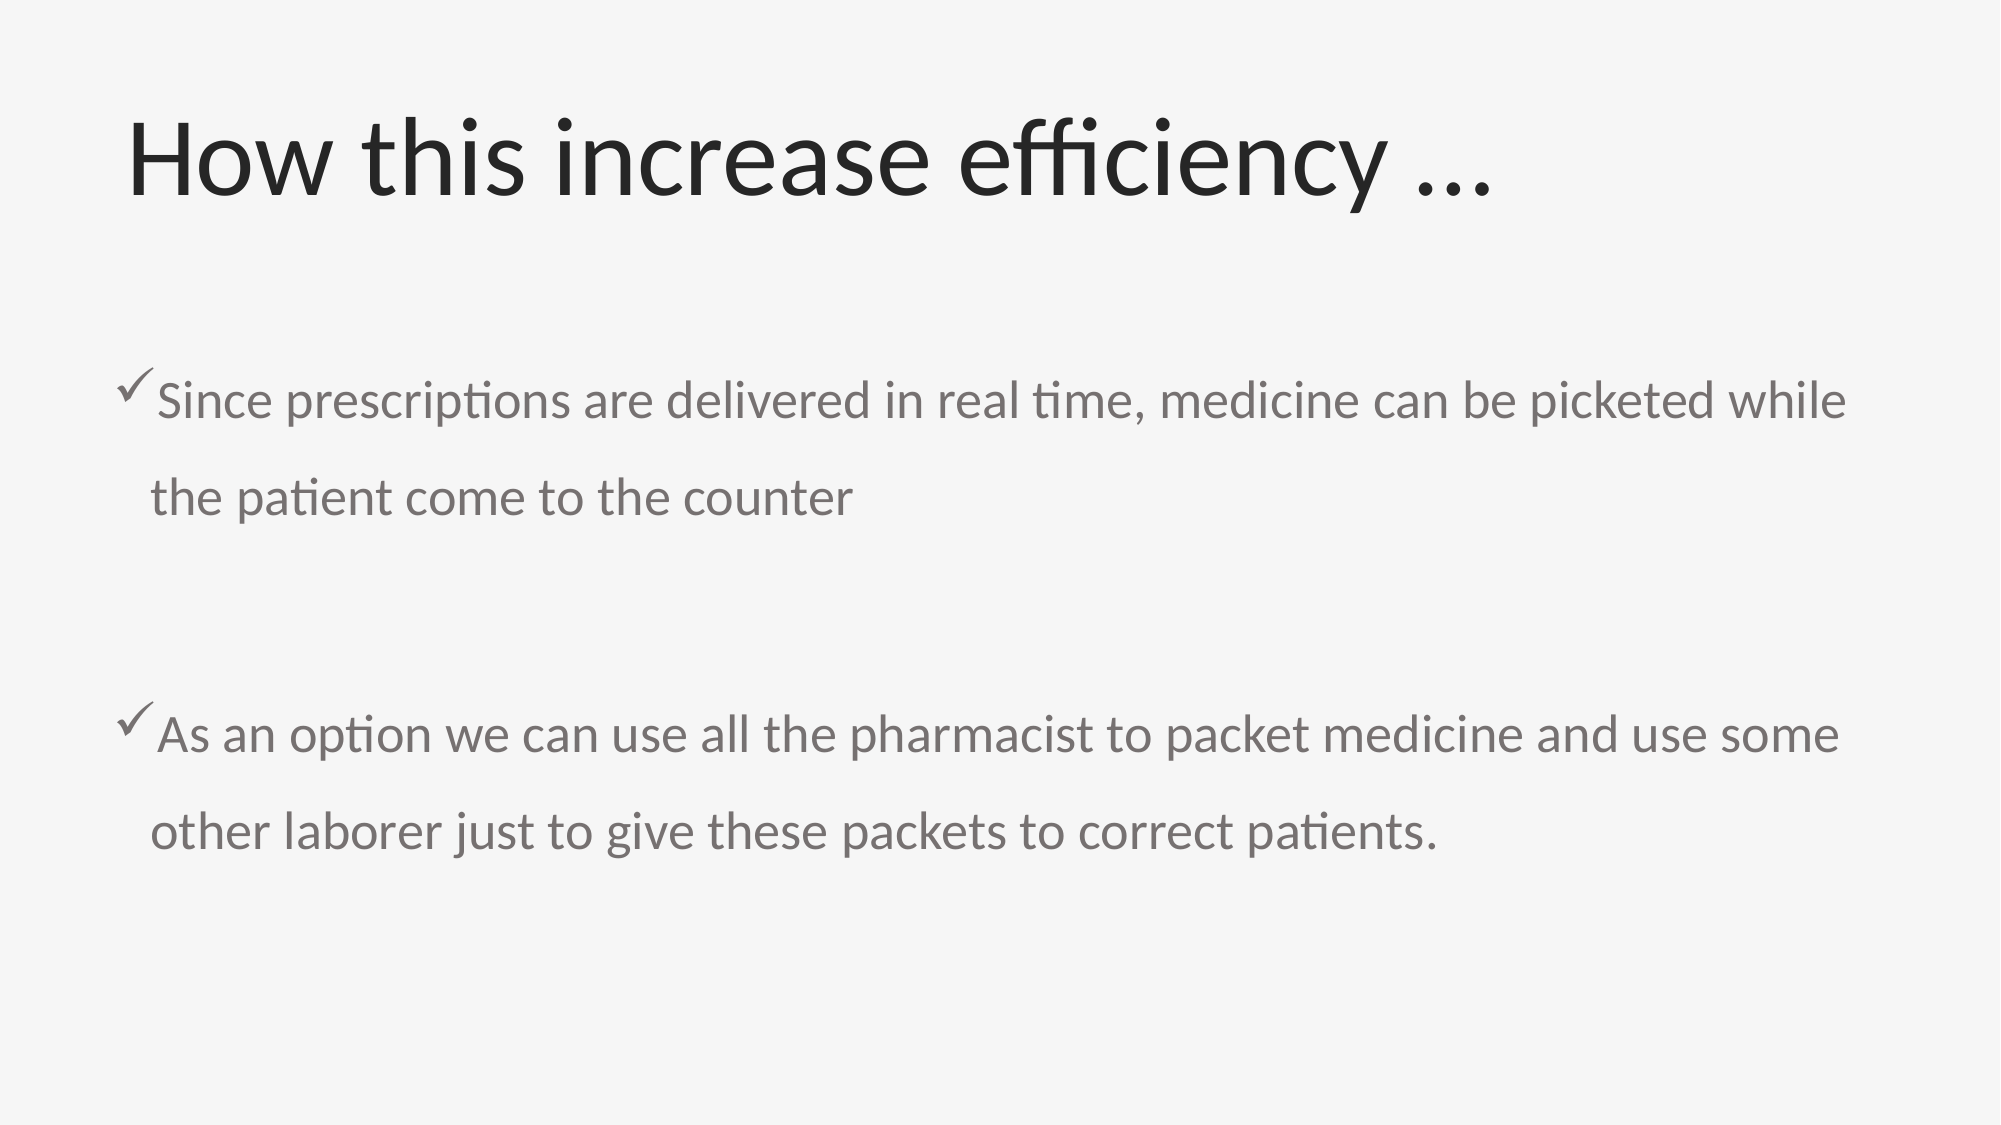

# How this increase efficiency …
Since prescriptions are delivered in real time, medicine can be picketed while the patient come to the counter

As an option we can use all the pharmacist to packet medicine and use some other laborer just to give these packets to correct patients.